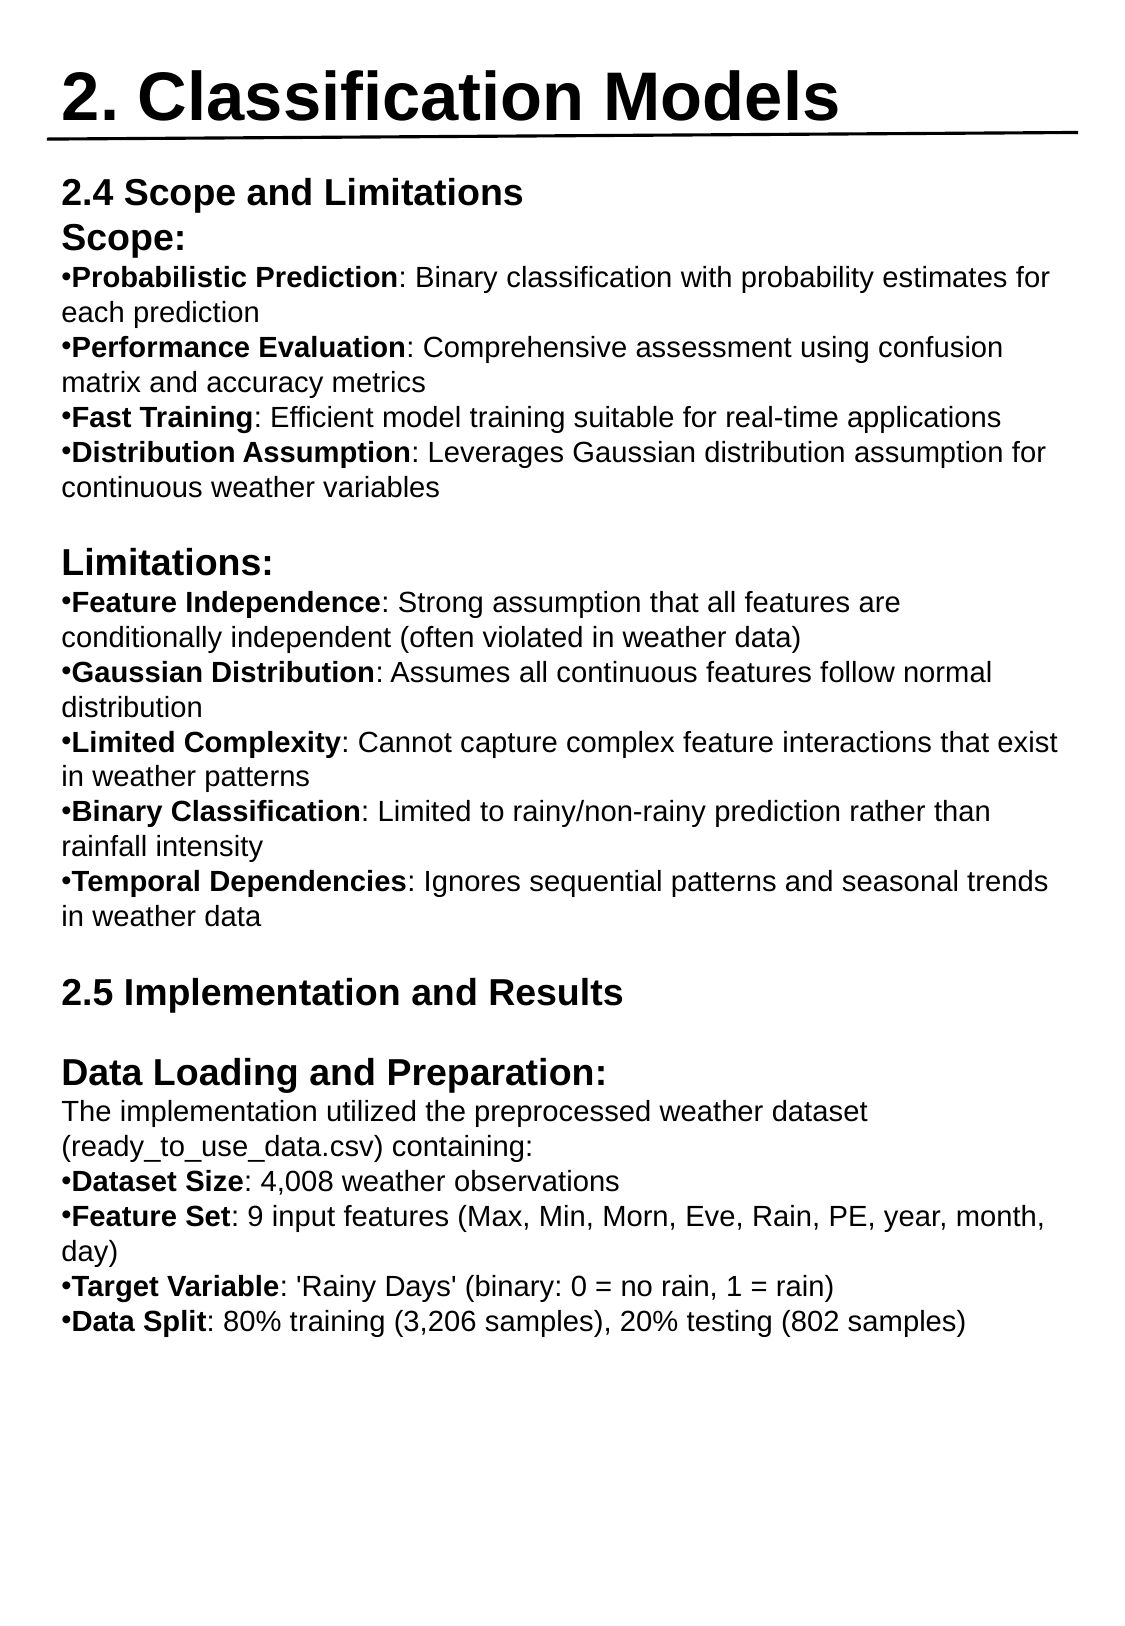

# 2. Classification Models
2.4 Scope and Limitations
Scope:
Probabilistic Prediction: Binary classification with probability estimates for each prediction
Performance Evaluation: Comprehensive assessment using confusion matrix and accuracy metrics
Fast Training: Efficient model training suitable for real-time applications
Distribution Assumption: Leverages Gaussian distribution assumption for continuous weather variables

Limitations:
Feature Independence: Strong assumption that all features are conditionally independent (often violated in weather data)
Gaussian Distribution: Assumes all continuous features follow normal distribution
Limited Complexity: Cannot capture complex feature interactions that exist in weather patterns
Binary Classification: Limited to rainy/non-rainy prediction rather than rainfall intensity
Temporal Dependencies: Ignores sequential patterns and seasonal trends in weather data

2.5 Implementation and Results

Data Loading and Preparation:
The implementation utilized the preprocessed weather dataset (ready_to_use_data.csv) containing:
Dataset Size: 4,008 weather observations
Feature Set: 9 input features (Max, Min, Morn, Eve, Rain, PE, year, month, day)
Target Variable: 'Rainy Days' (binary: 0 = no rain, 1 = rain)
Data Split: 80% training (3,206 samples), 20% testing (802 samples)